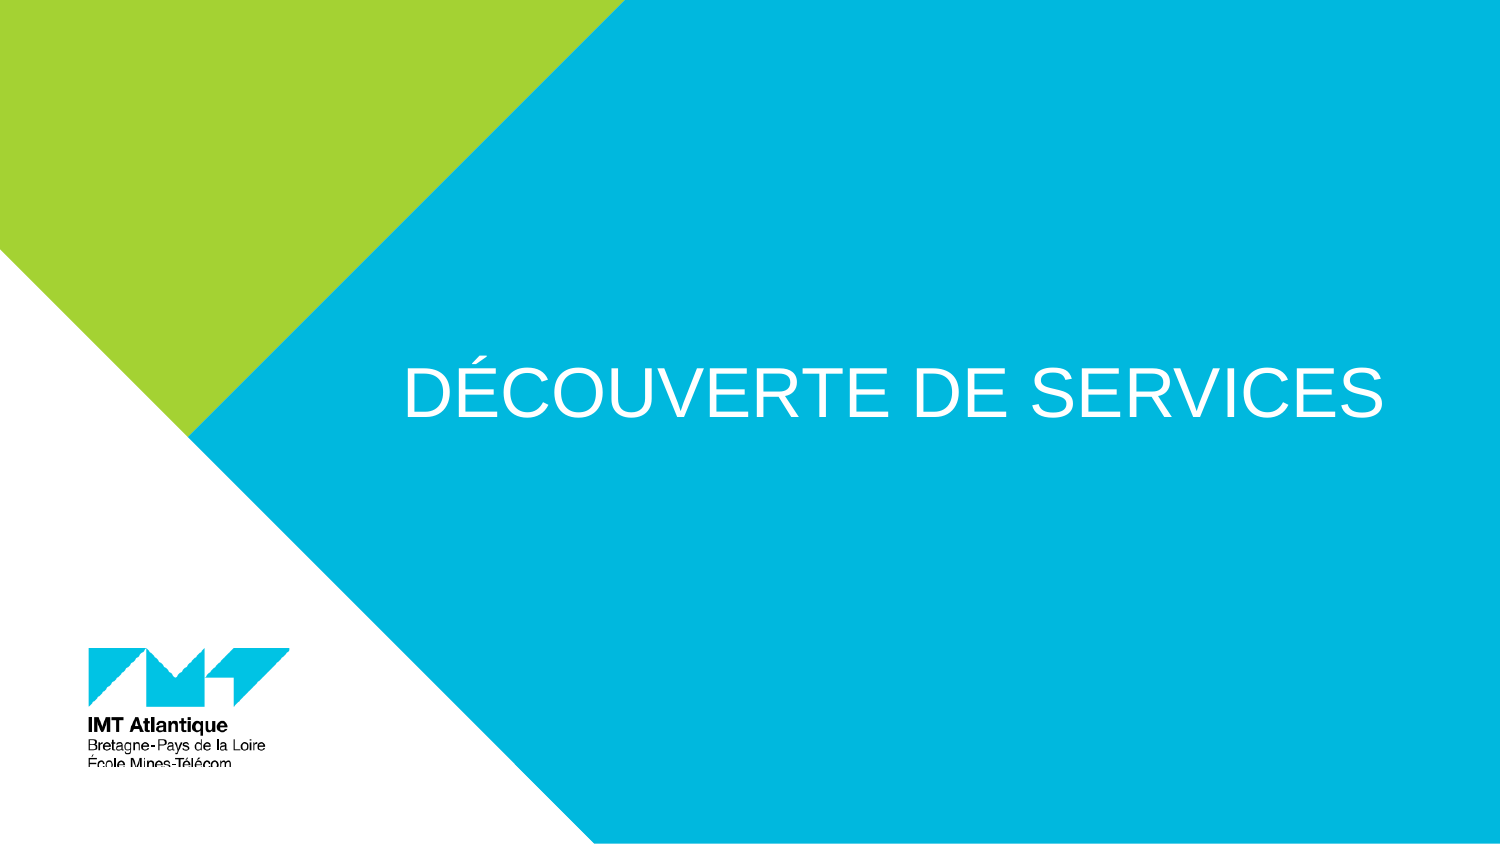

Découverte de services
31/05/2017
12
Projet DEV 2016/2017 - Groupe 34